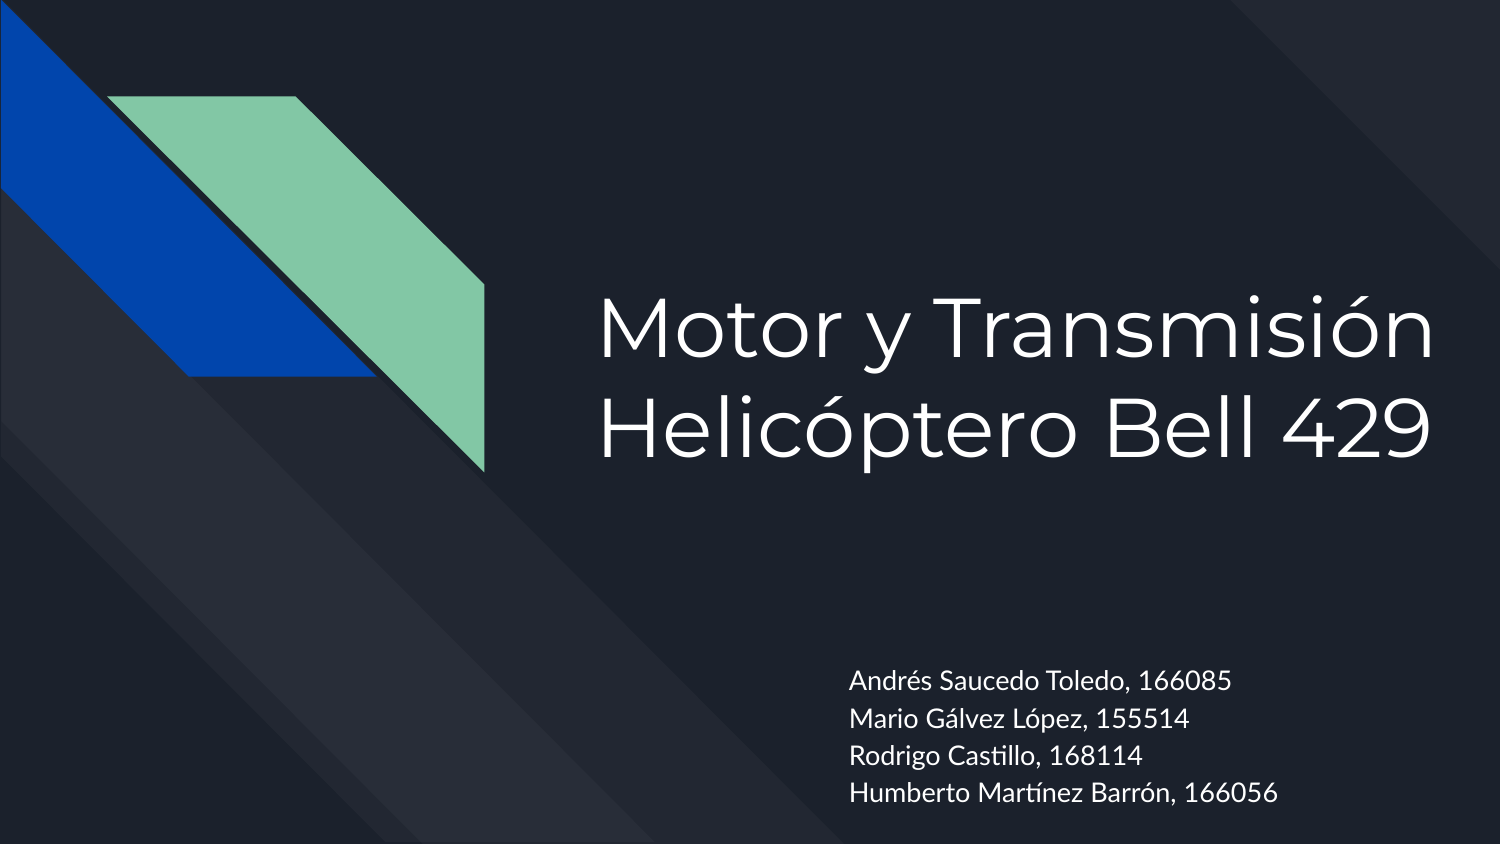

# Motor y Transmisión Helicóptero Bell 429
Andrés Saucedo Toledo, 166085
Mario Gálvez López, 155514
Rodrigo Castillo, 168114
Humberto Martínez Barrón, 166056